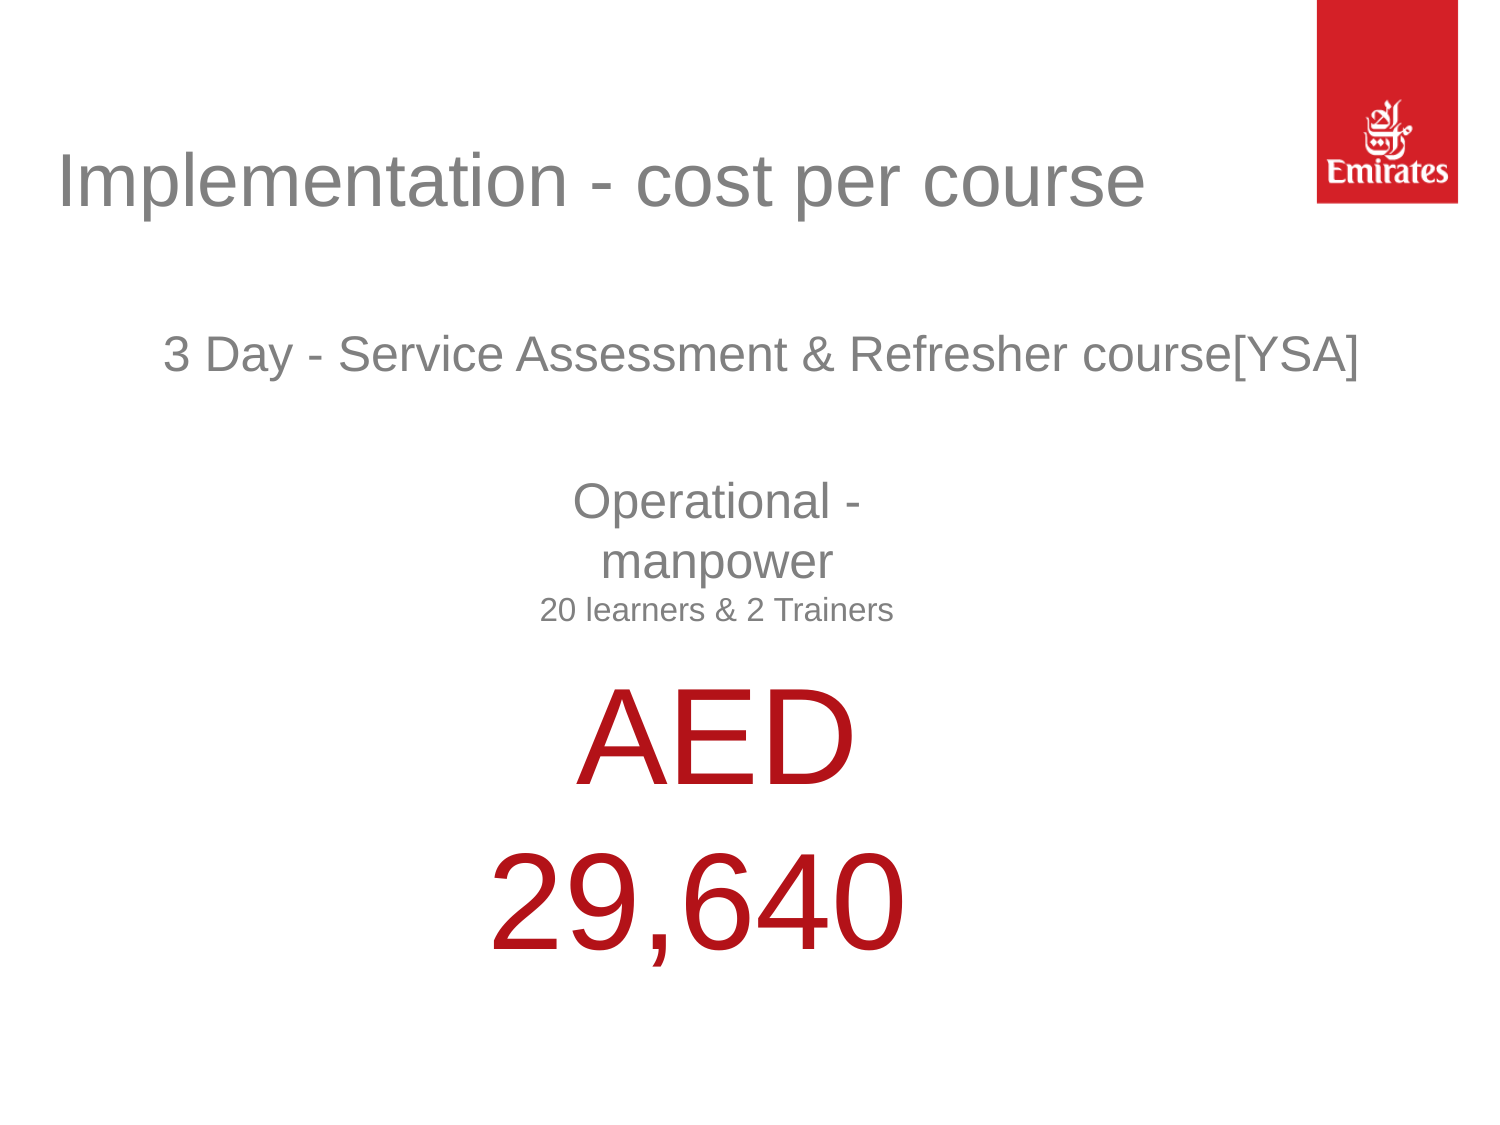

# Implementation - cost per course
3 Day - Service Assessment & Refresher course[YSA]
Operational - manpower
20 learners & 2 Trainers
AED 29,640